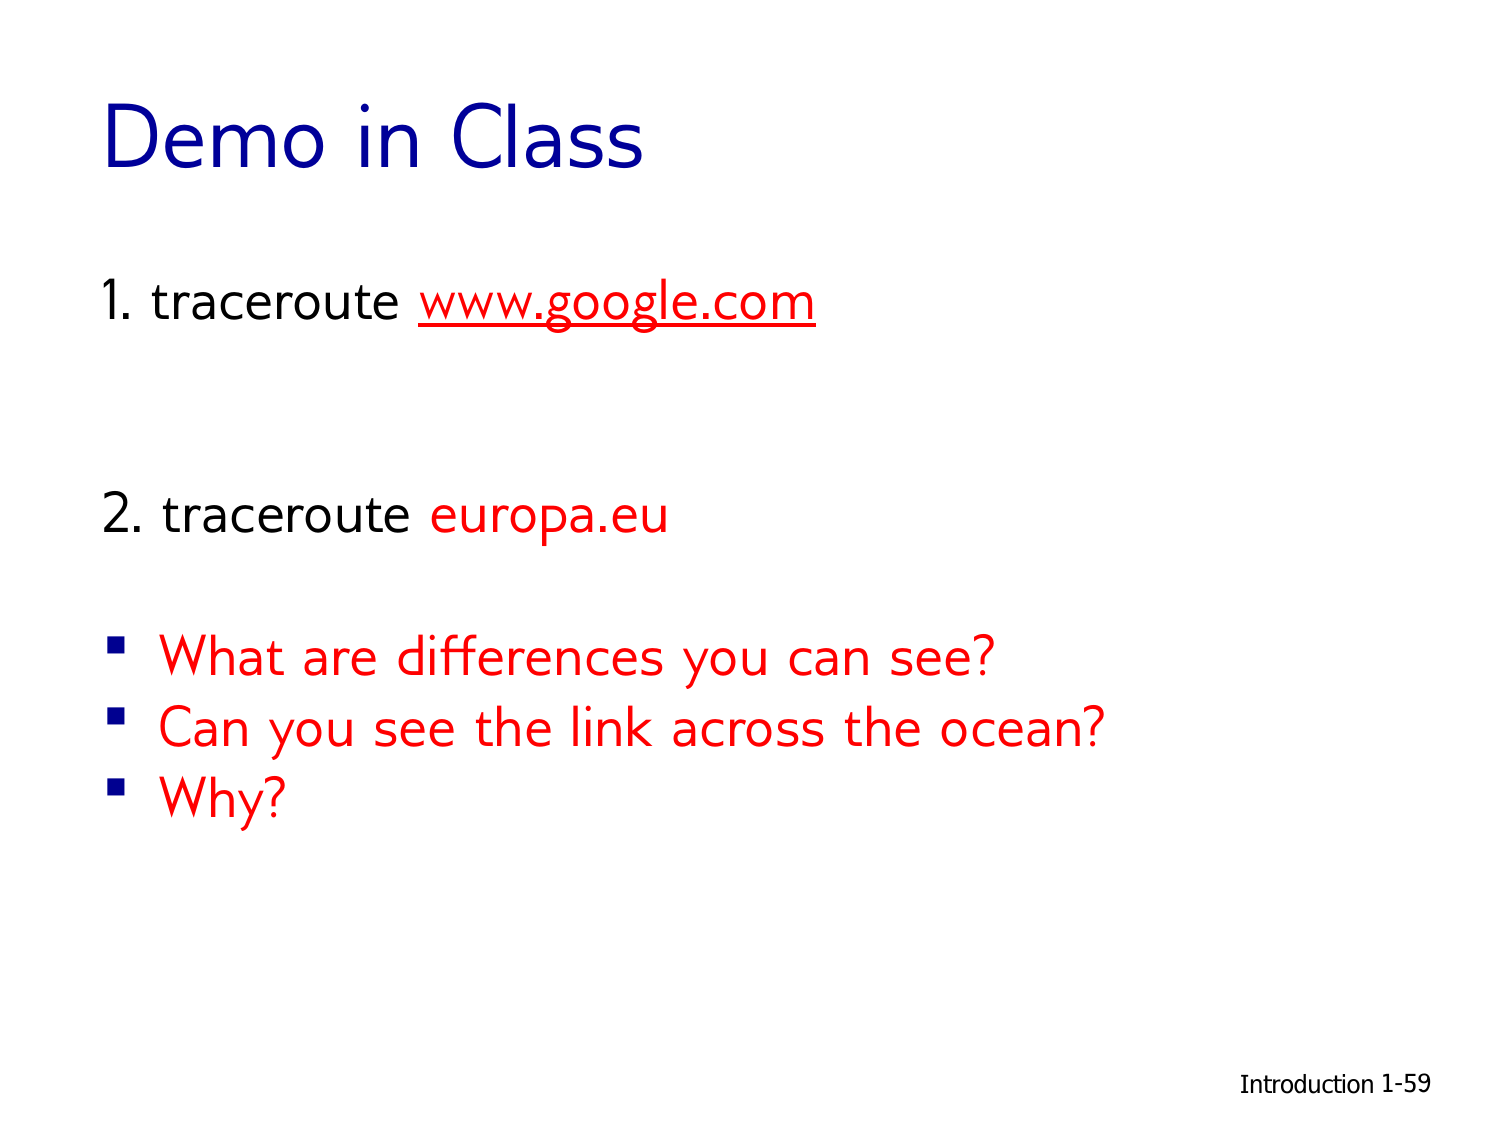

# Demo in Class
1. traceroute www.google.com

2. traceroute europa.eu

What are differences you can see?
Can you see the link across the ocean?
Why?

1-59
Introduction